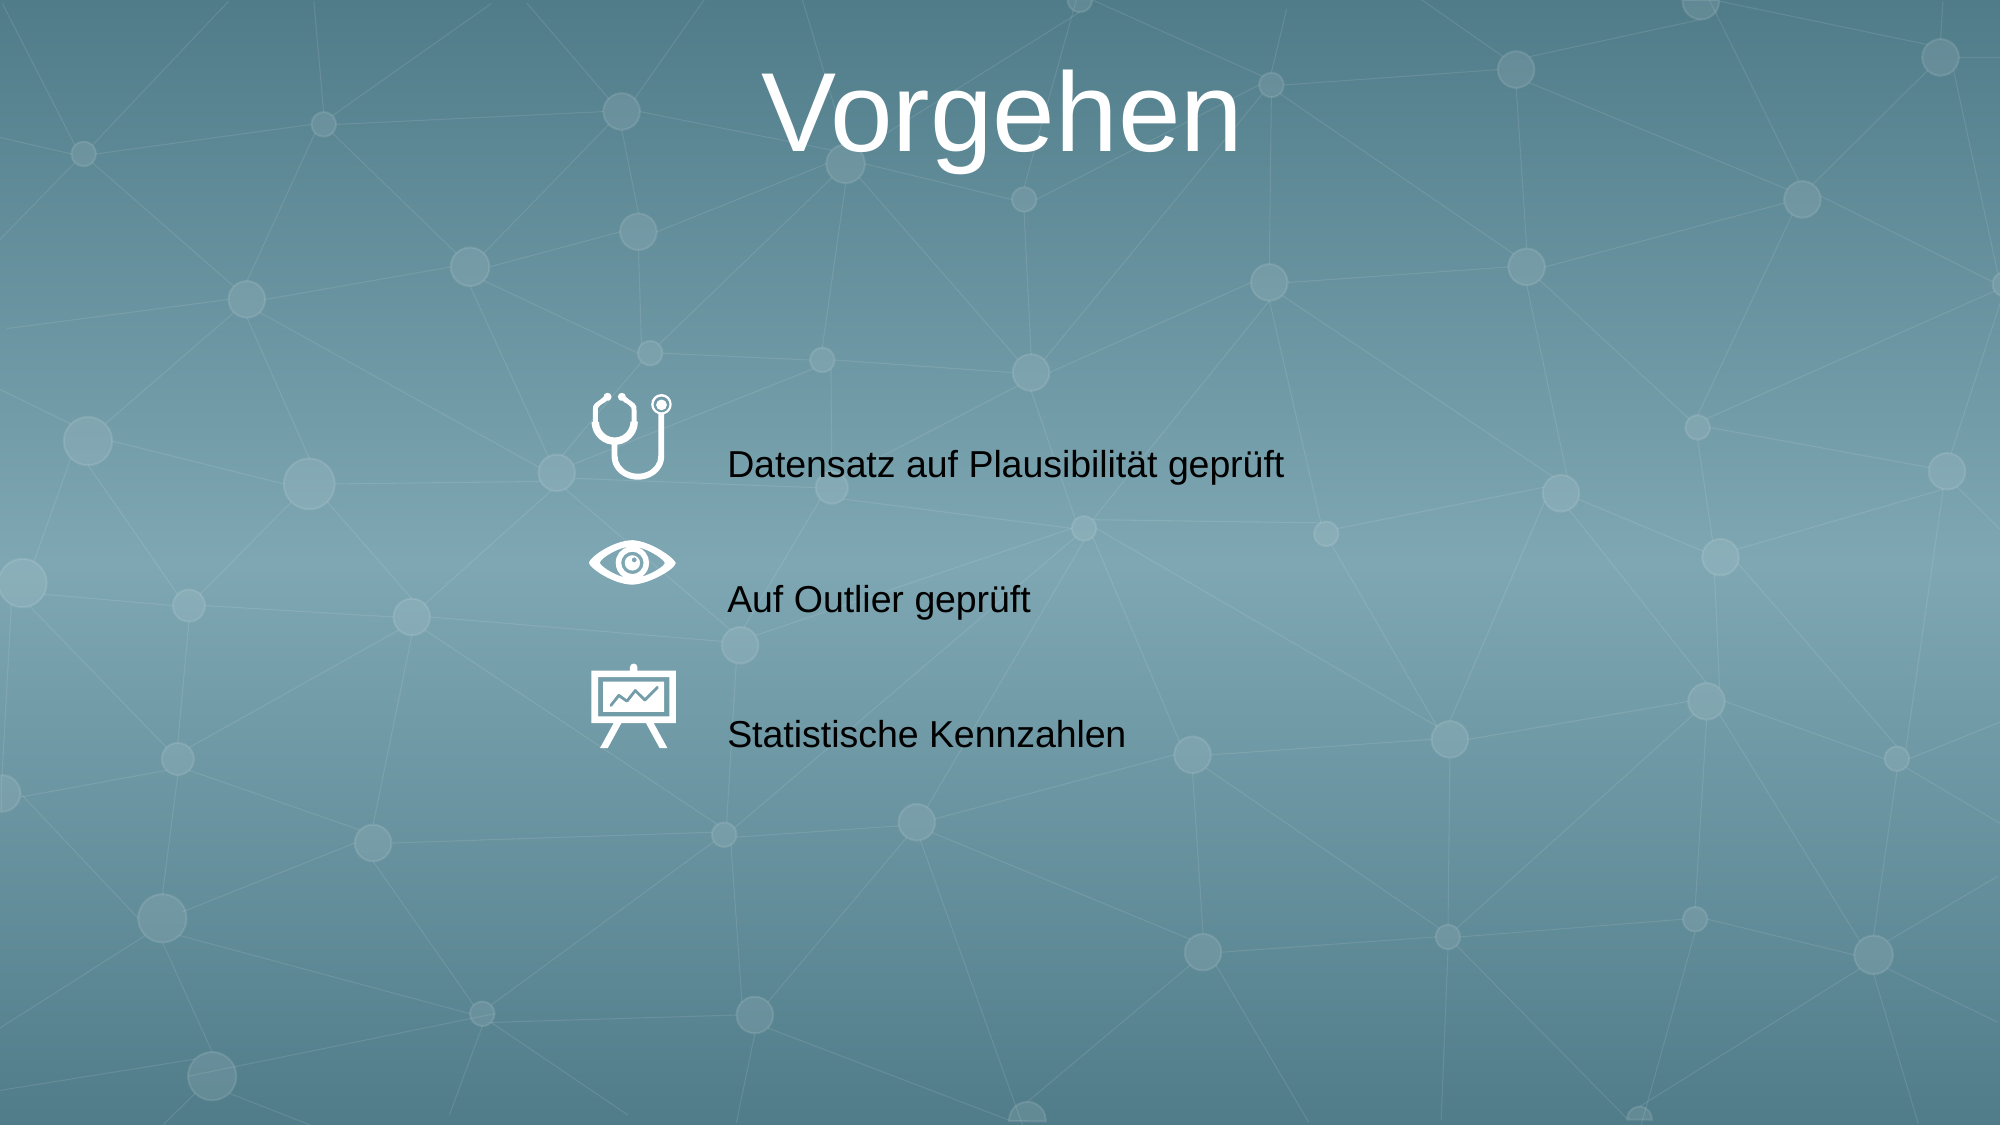

Vorgehen
Datensatz auf Plausibilität geprüft
Auf Outlier geprüft
Statistische Kennzahlen